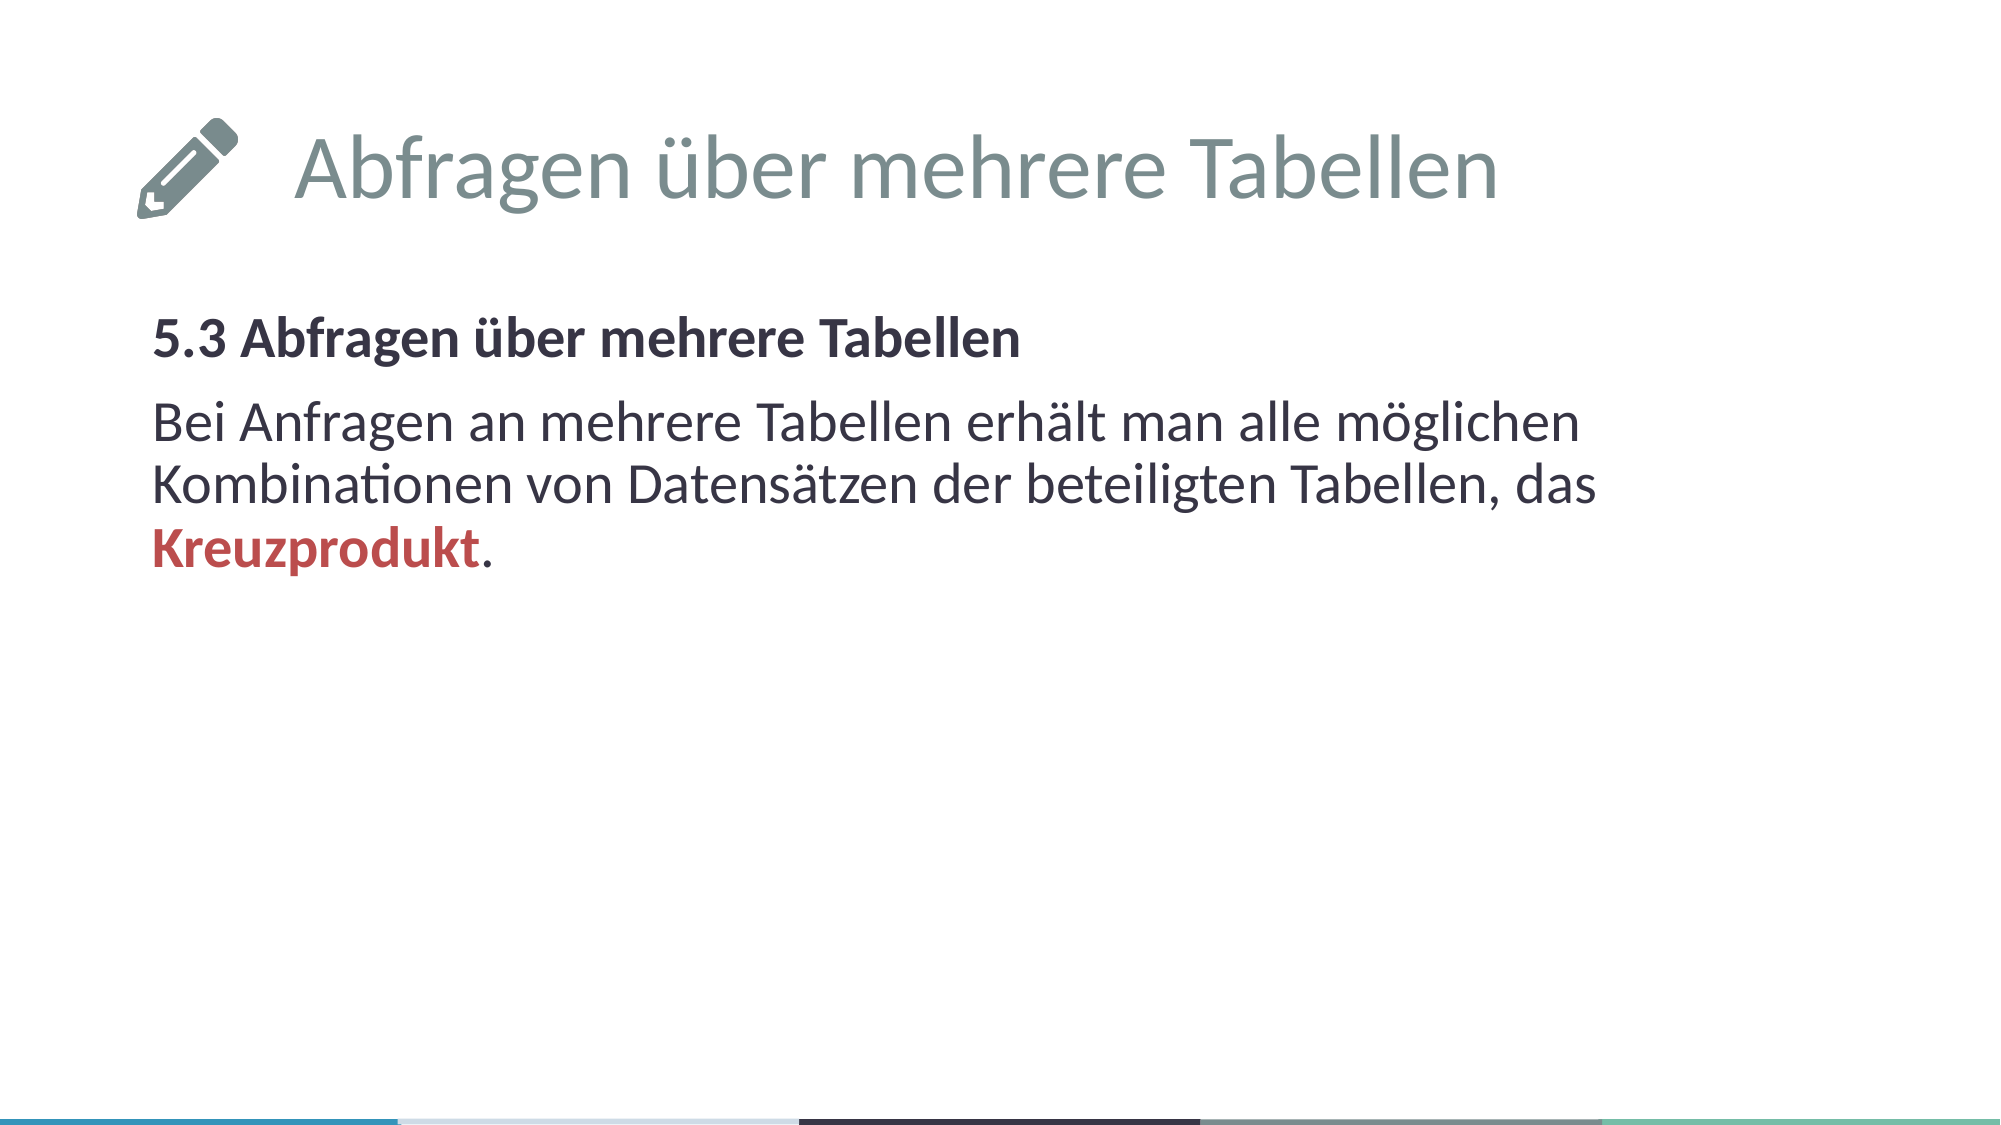

# Abfragen über mehrere Tabellen
5.3 Abfragen über mehrere Tabellen
Bei Anfragen an mehrere Tabellen erhält man alle möglichen Kombinationen von Datensätzen der beteiligten Tabellen, das Kreuzprodukt.